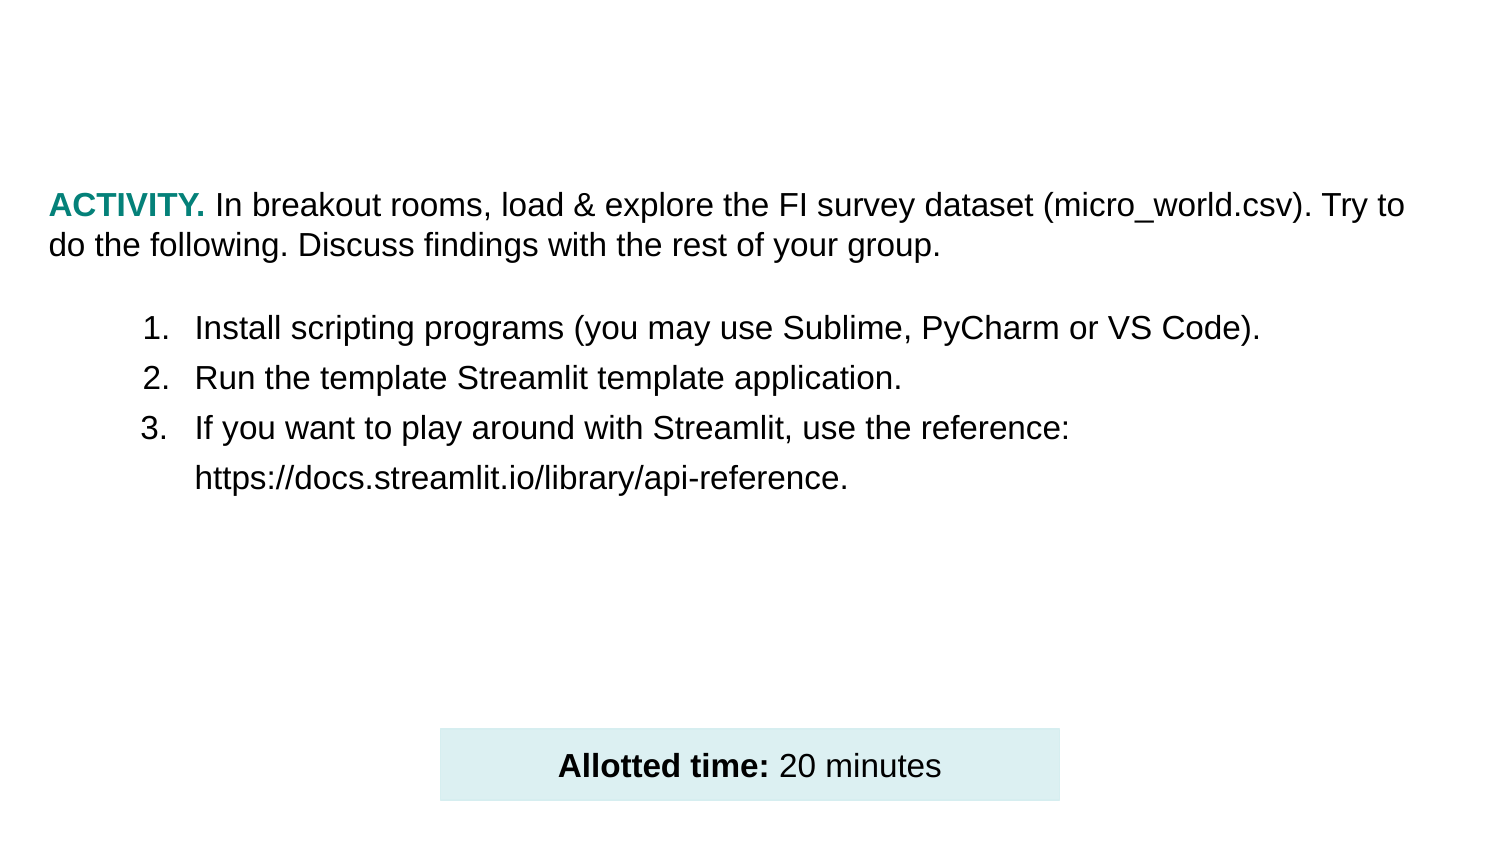

ACTIVITY. In breakout rooms, load & explore the FI survey dataset (micro_world.csv). Try to do the following. Discuss findings with the rest of your group.
Install scripting programs (you may use Sublime, PyCharm or VS Code).
Run the template Streamlit template application.
If you want to play around with Streamlit, use the reference: https://docs.streamlit.io/library/api-reference.
Allotted time: 20 minutes